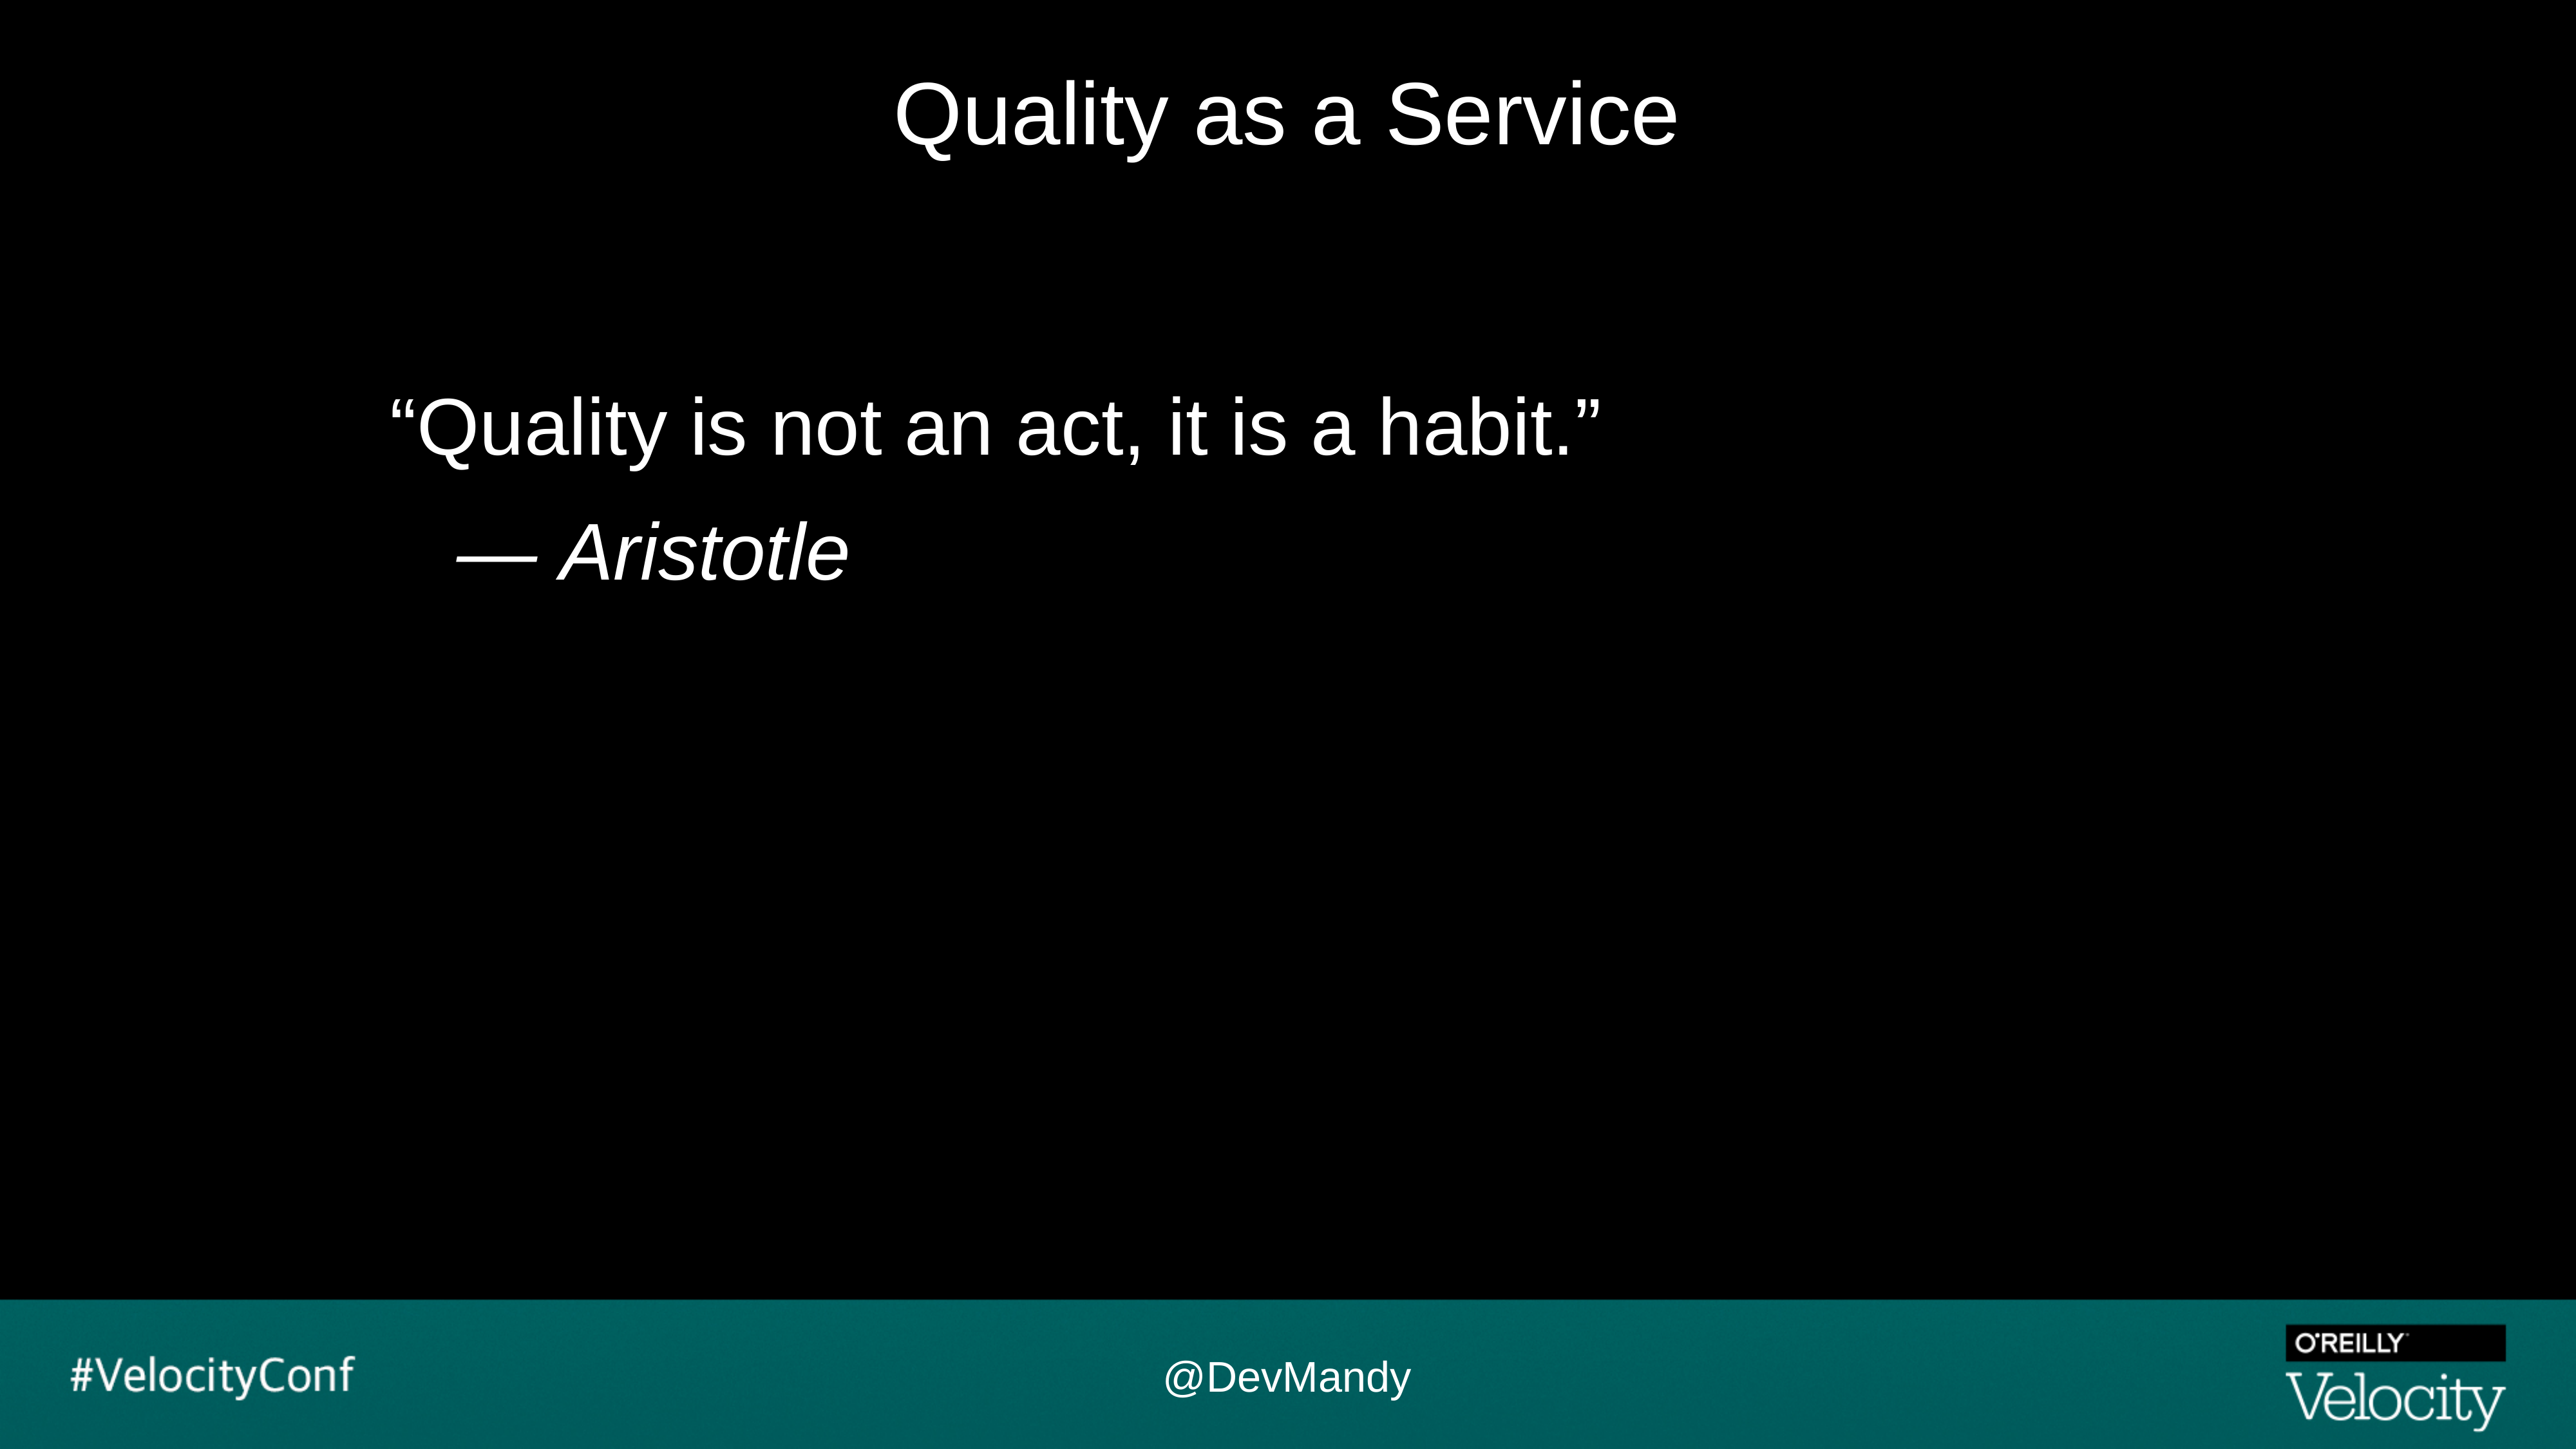

# Quality as a Service
“Quality is not an act, it is a habit.”
   — Aristotle